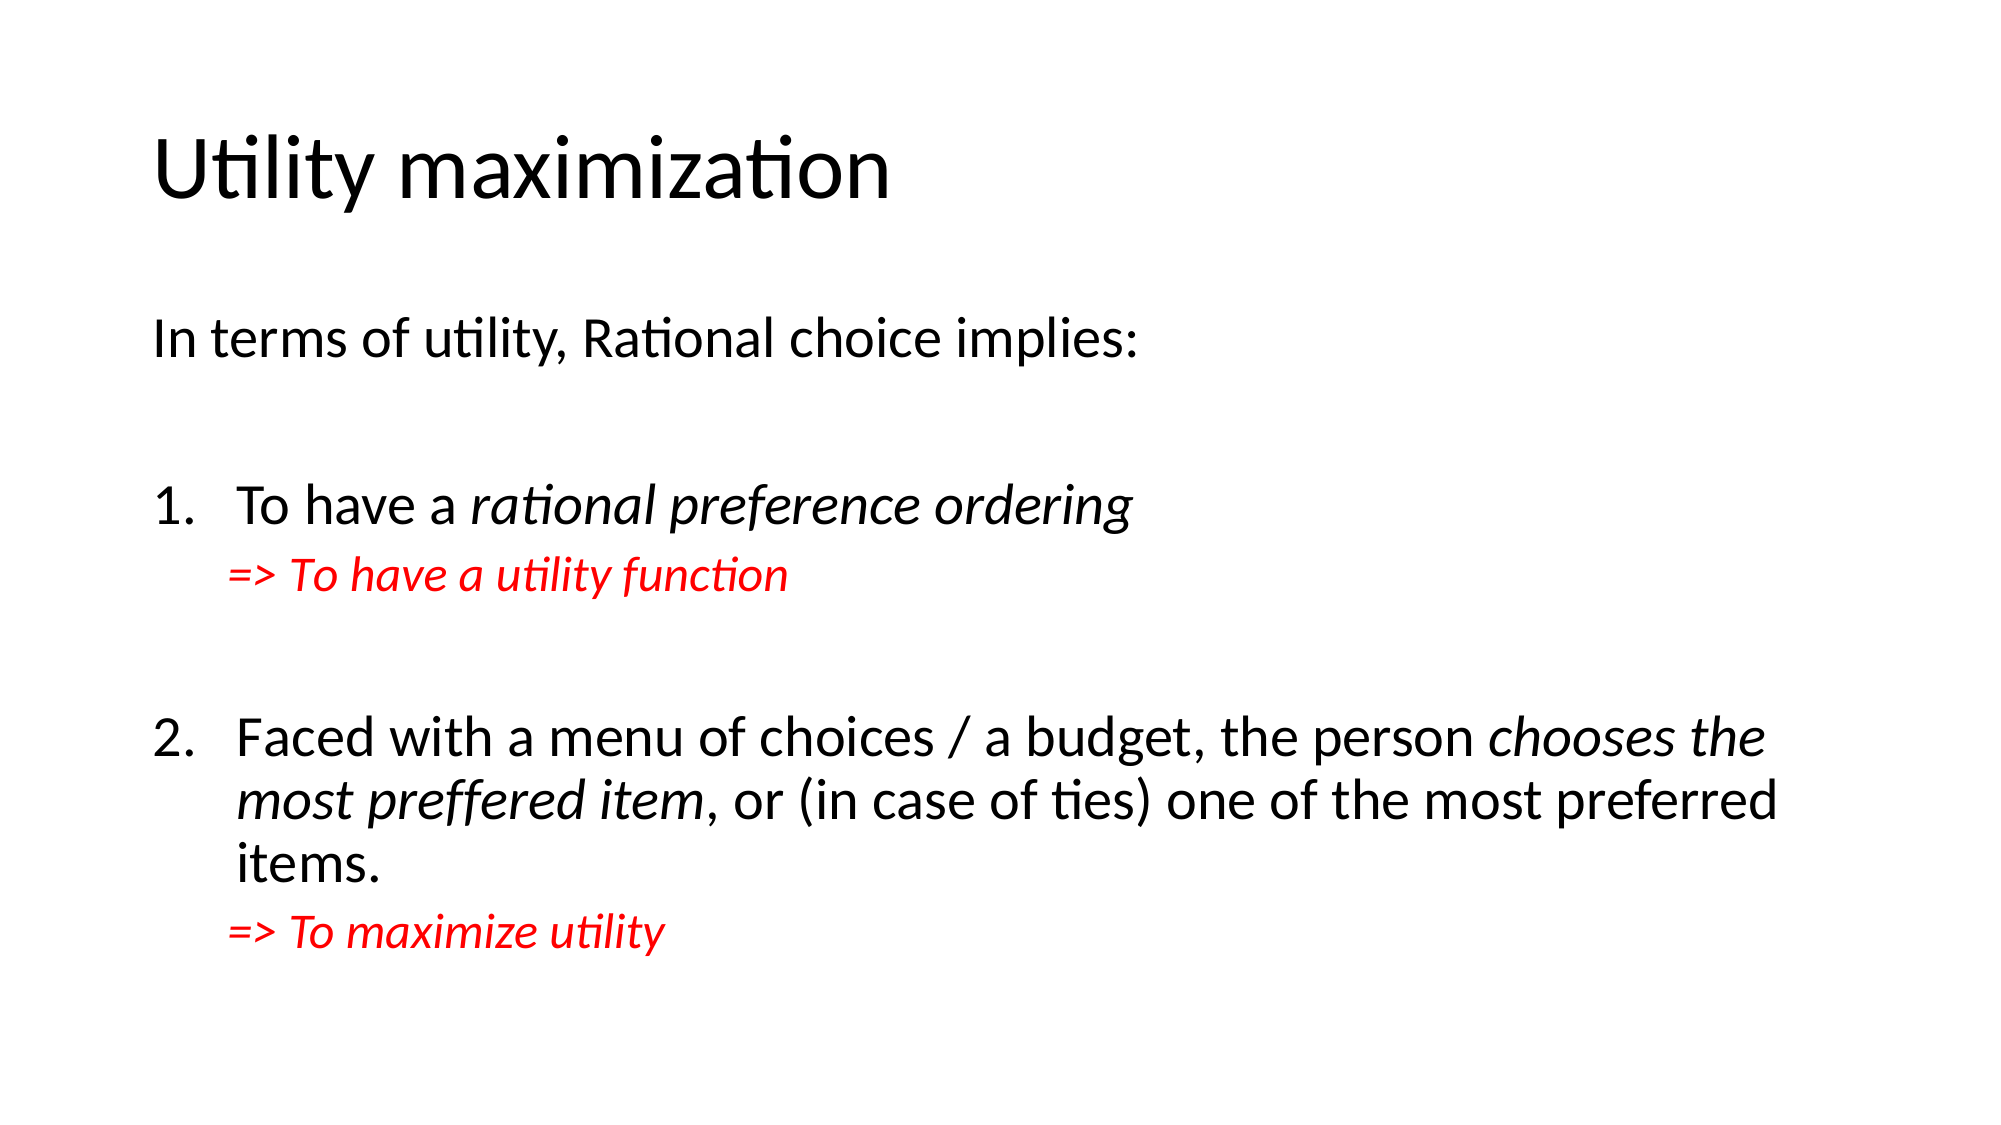

# Utility maximization
In terms of utility, Rational choice implies:

To have a rational preference ordering
=> To have a utility function

Faced with a menu of choices / a budget, the person chooses the most preffered item, or (in case of ties) one of the most preferred items.
=> To maximize utility